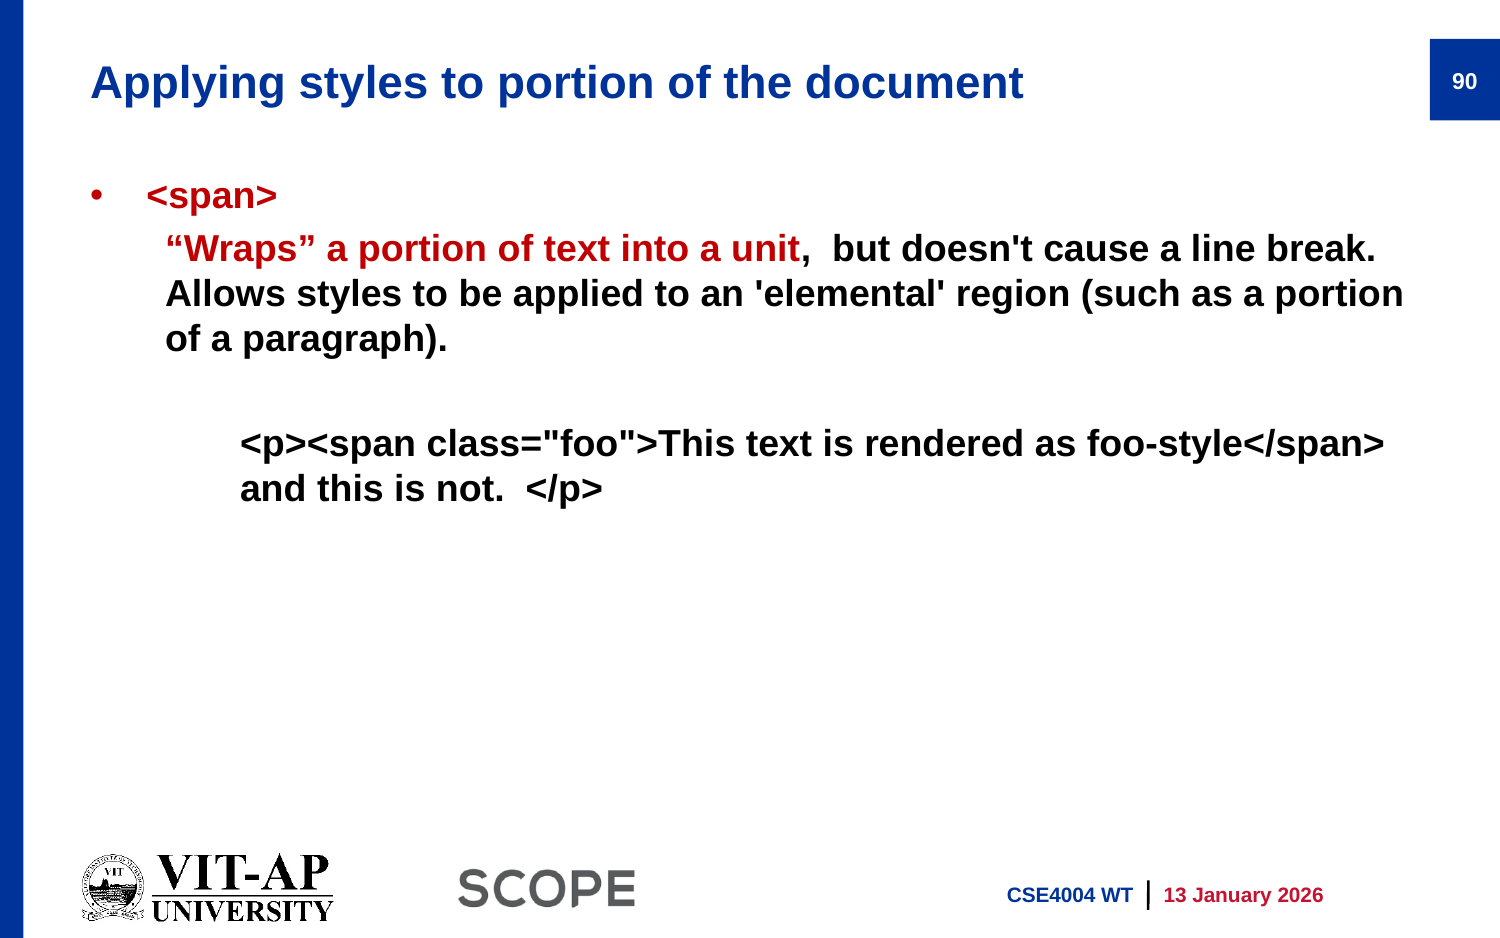

# Applying styles to portion of the document
90
<span>
“Wraps” a portion of text into a unit,  but doesn't cause a line break. Allows styles to be applied to an 'elemental' region (such as a portion of a paragraph).

	<p><span class="foo">This text is rendered as foo-style</span> 	and this is not.  </p>

CSE4004 WT
13 January 2026